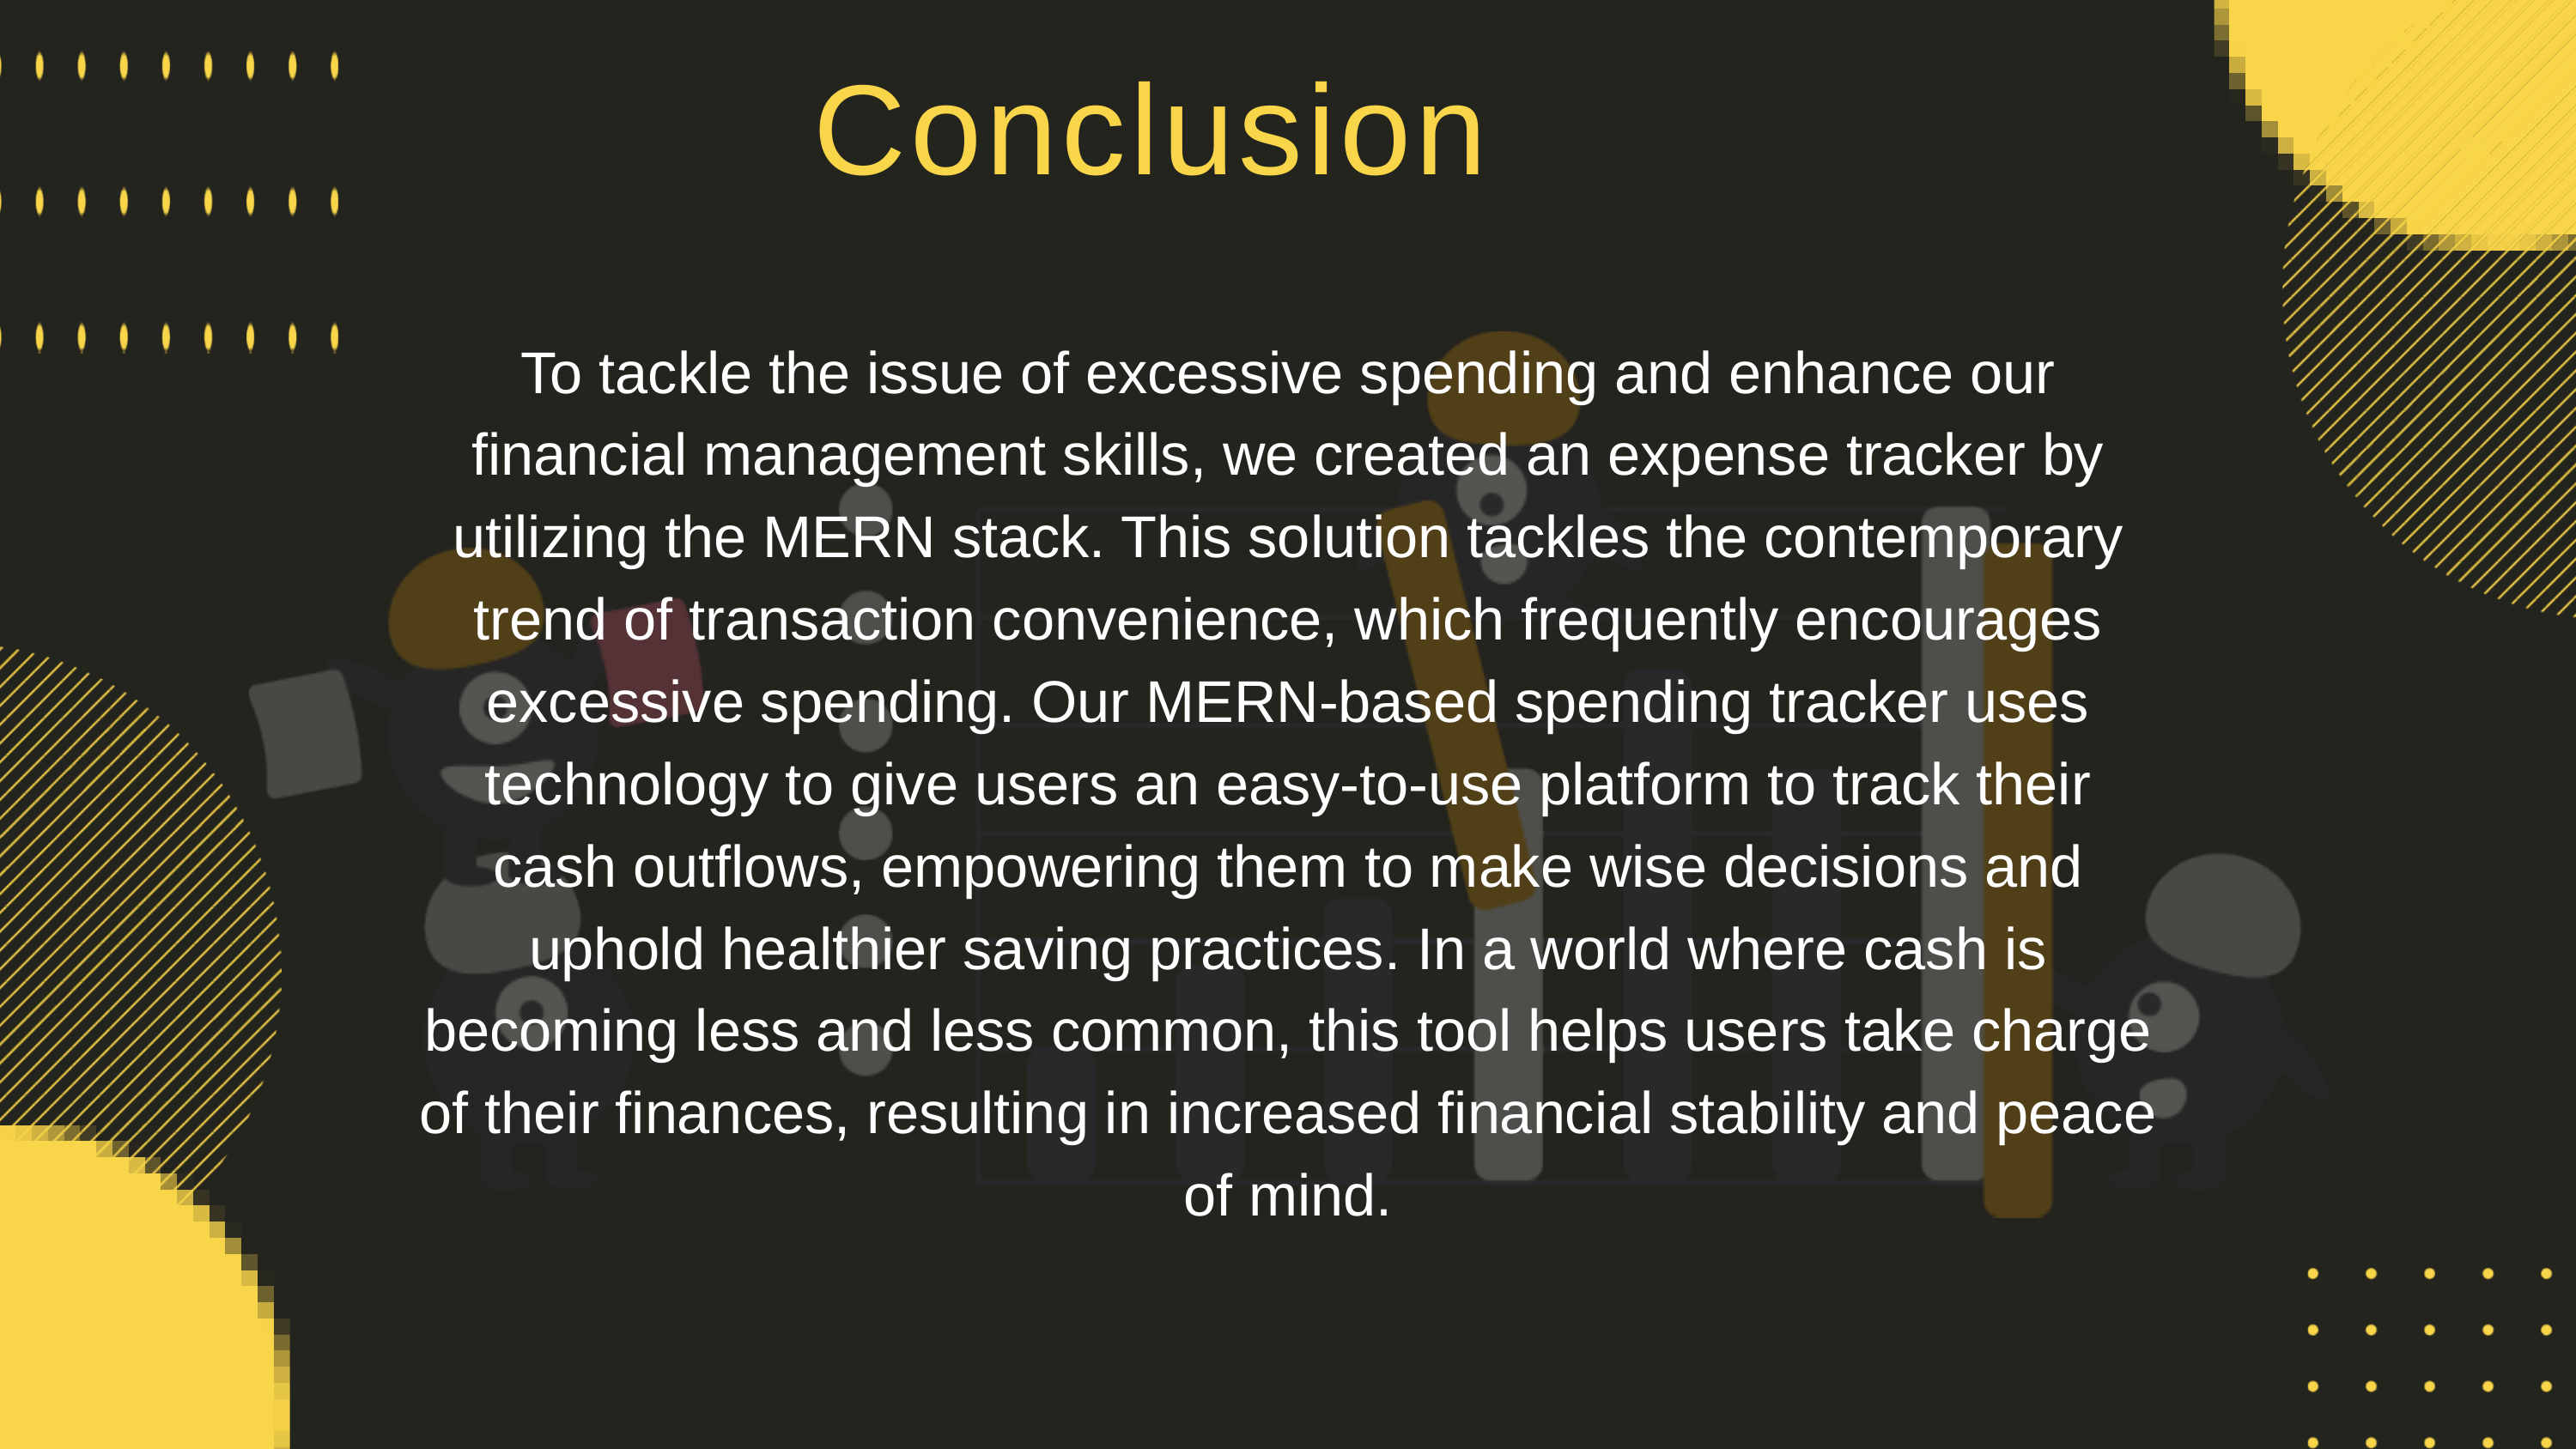

Conclusion
To tackle the issue of excessive spending and enhance our financial management skills, we created an expense tracker by utilizing the MERN stack. This solution tackles the contemporary trend of transaction convenience, which frequently encourages excessive spending. Our MERN-based spending tracker uses technology to give users an easy-to-use platform to track their cash outflows, empowering them to make wise decisions and uphold healthier saving practices. In a world where cash is becoming less and less common, this tool helps users take charge of their finances, resulting in increased financial stability and peace of mind.